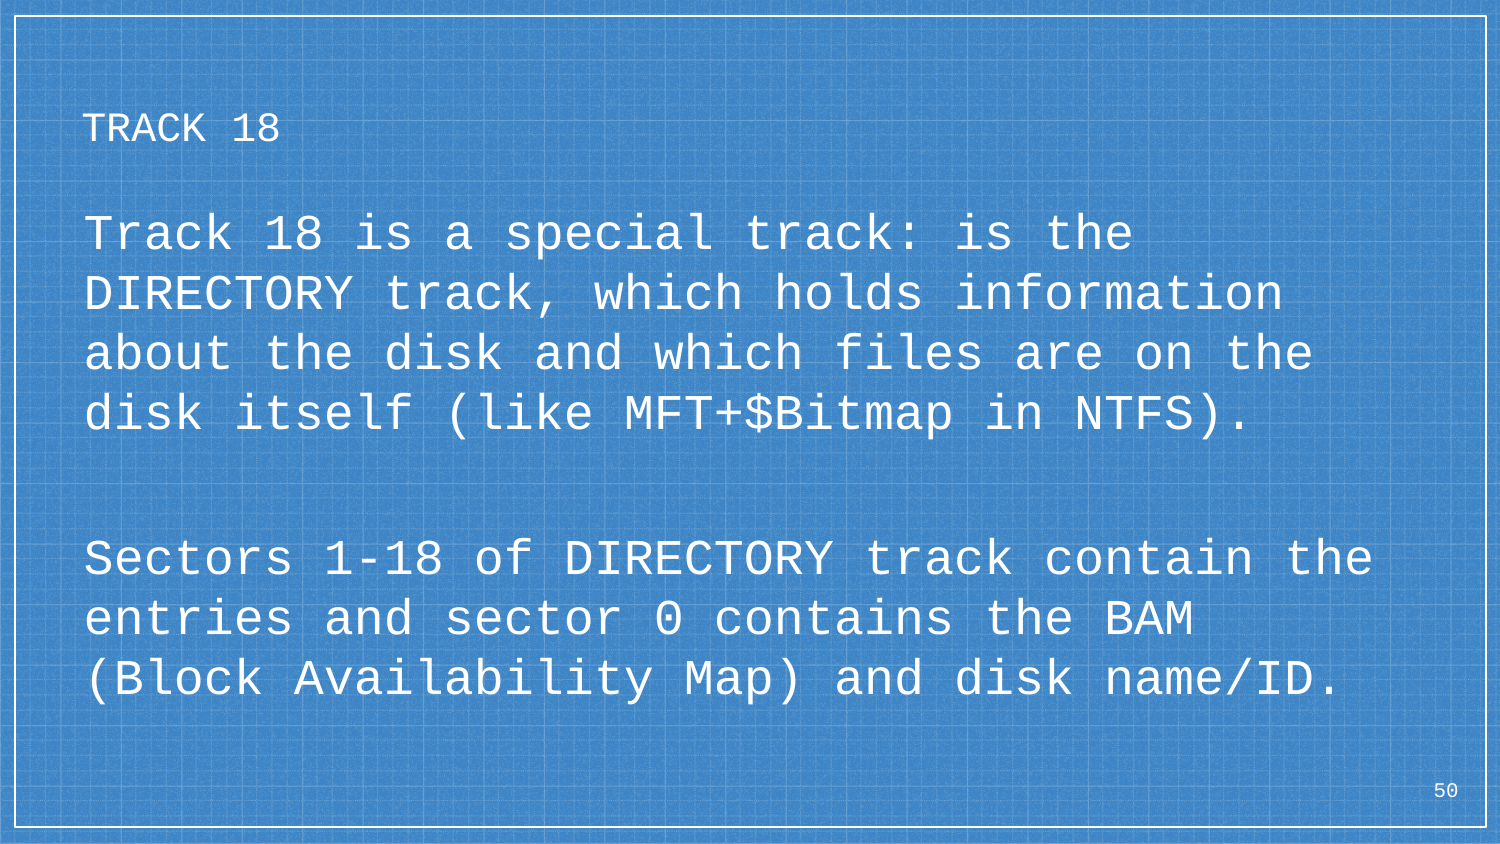

# TRACK 18
Track 18 is a special track: is the DIRECTORY track, which holds information about the disk and which files are on the disk itself (like MFT+$Bitmap in NTFS).

Sectors 1-18 of DIRECTORY track contain the entries and sector 0 contains the BAM (Block Availability Map) and disk name/ID.
50